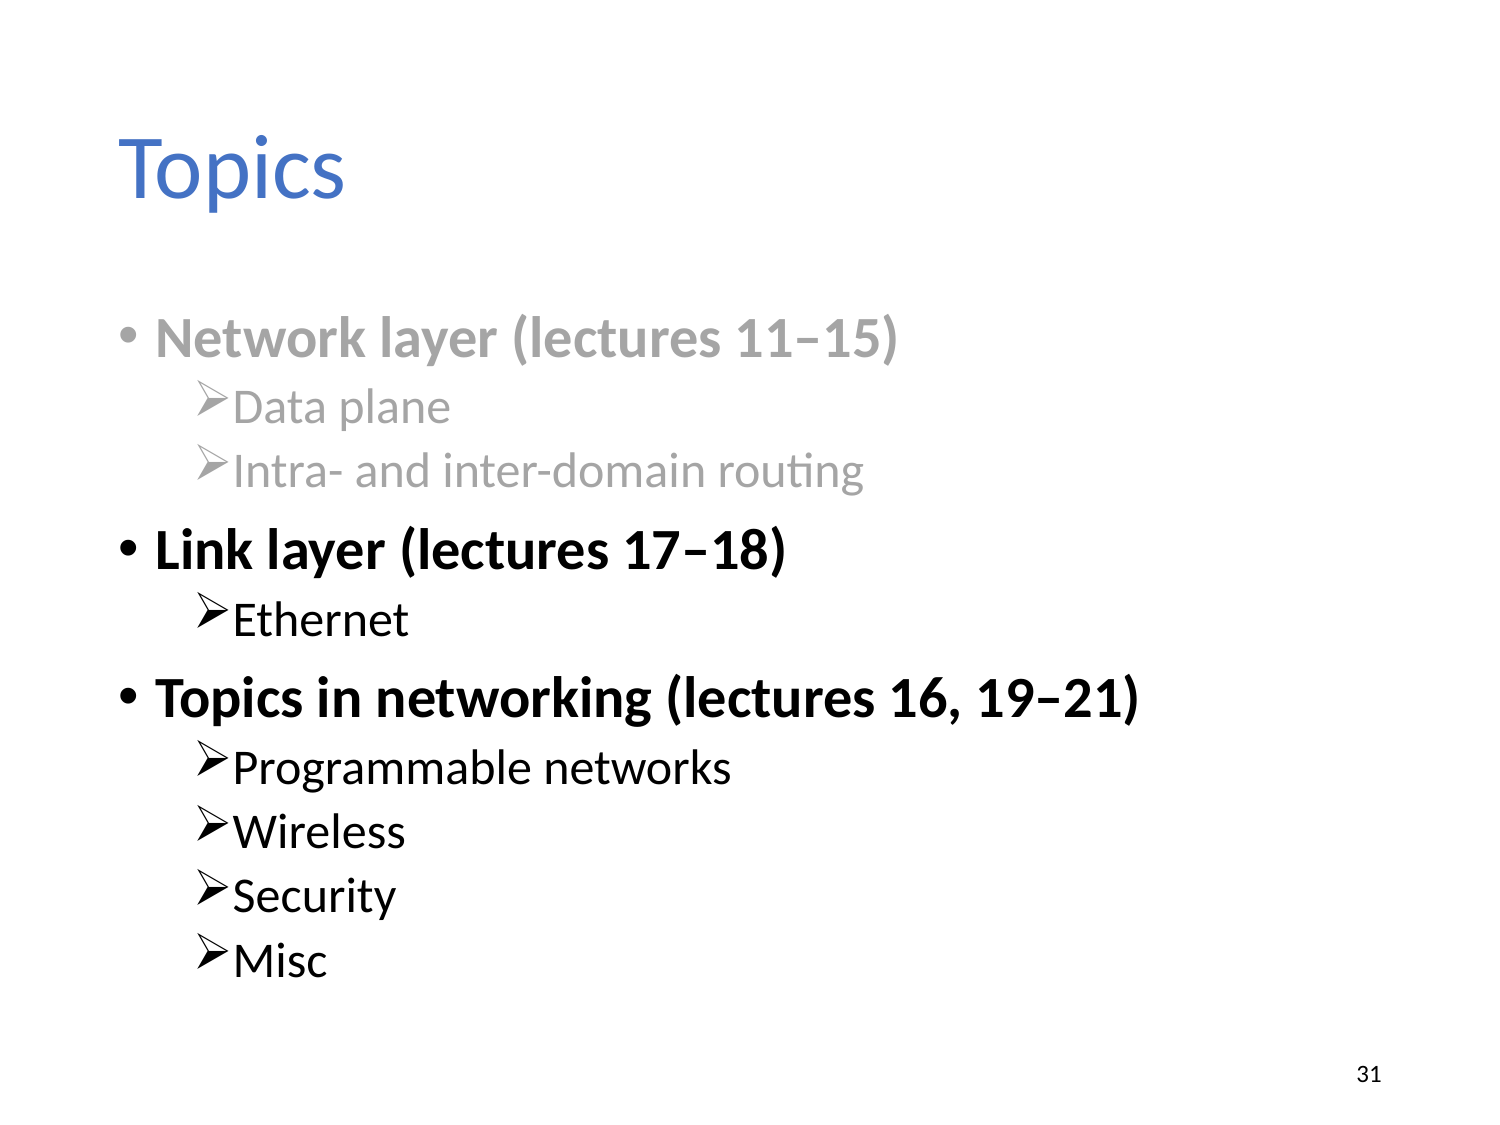

# Topics
Network layer (lectures 11–15)
Data plane
Intra- and inter-domain routing
Link layer (lectures 17–18)
Ethernet
Topics in networking (lectures 16, 19–21)
Programmable networks
Wireless
Security
Misc

31